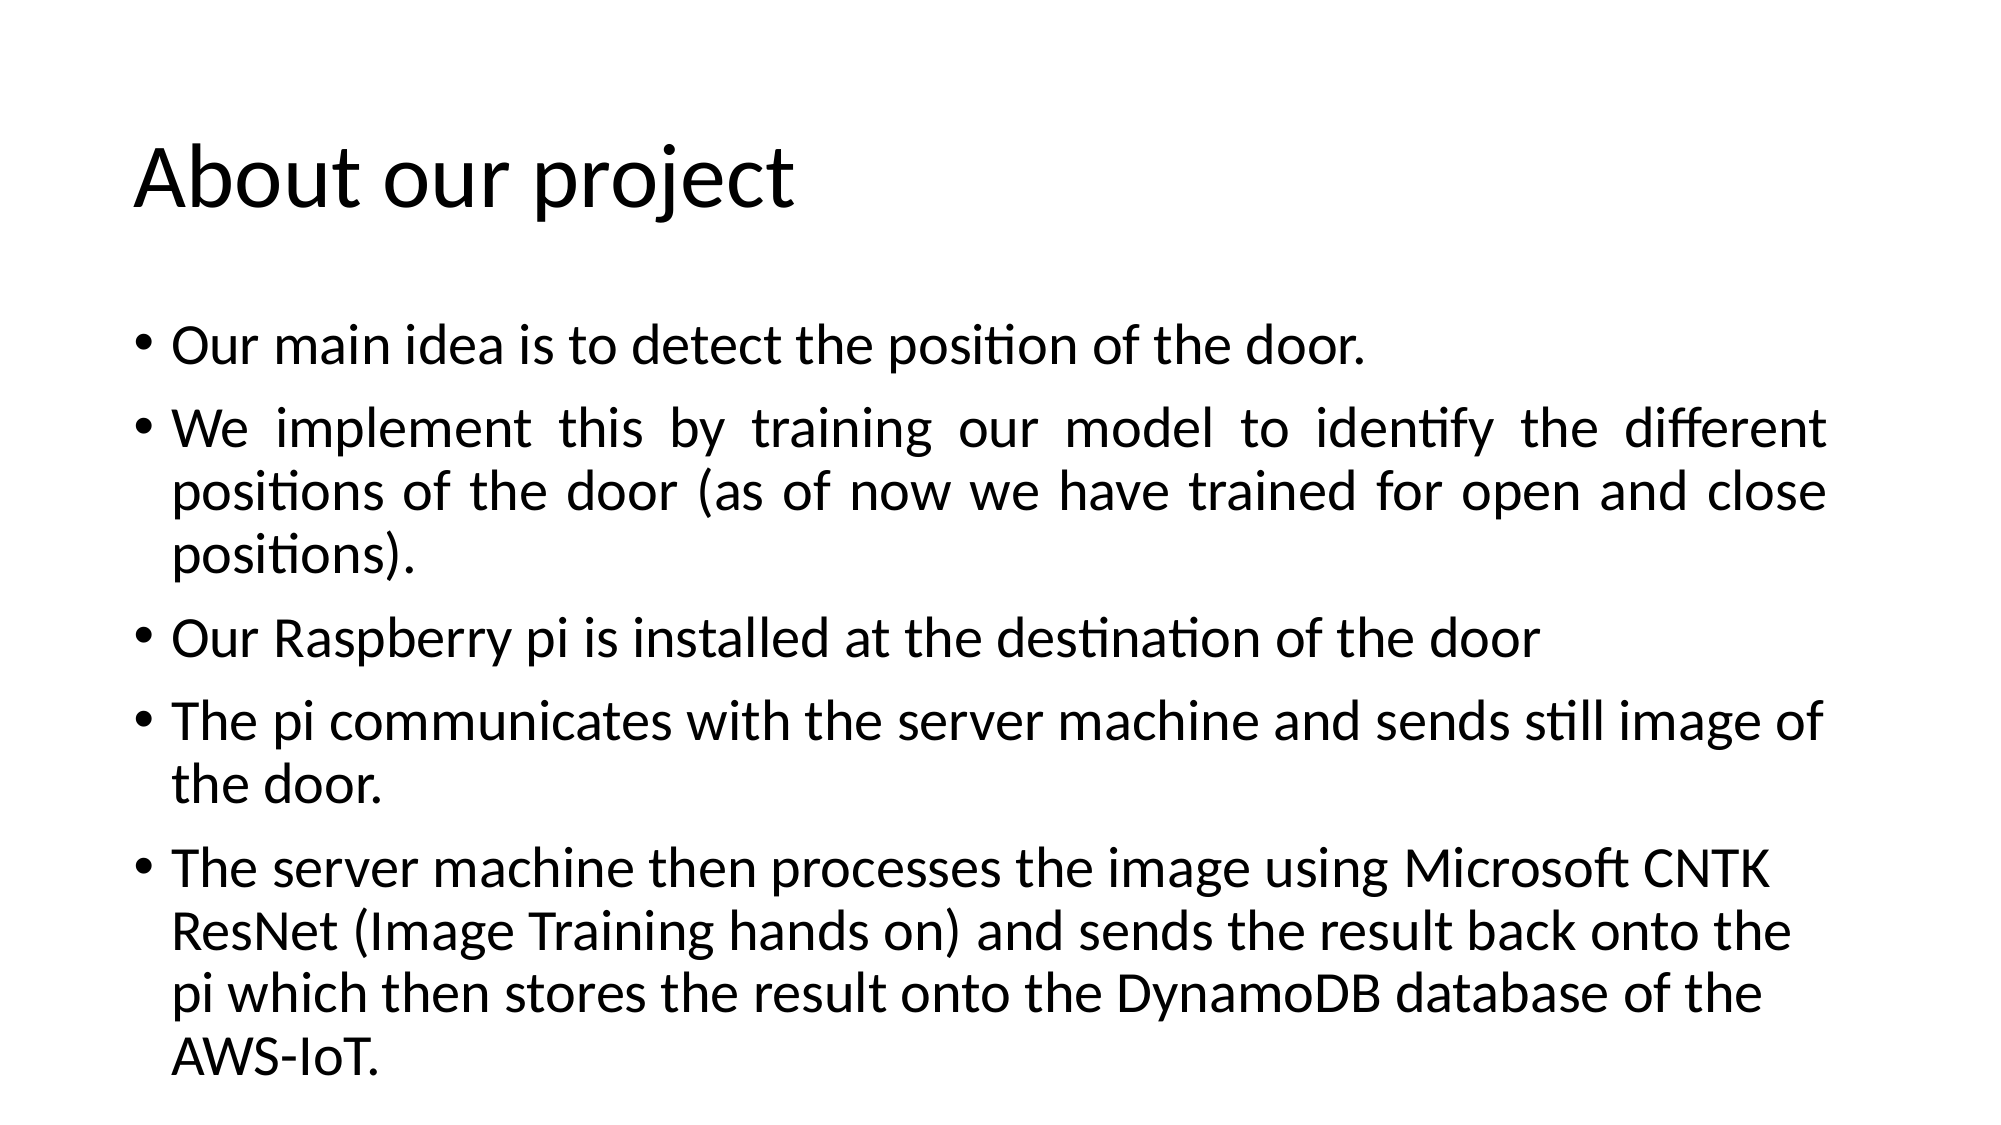

# About our project
Our main idea is to detect the position of the door.
We implement this by training our model to identify the different positions of the door (as of now we have trained for open and close positions).
Our Raspberry pi is installed at the destination of the door
The pi communicates with the server machine and sends still image of the door.
The server machine then processes the image using Microsoft CNTK ResNet (Image Training hands on) and sends the result back onto the pi which then stores the result onto the DynamoDB database of the AWS-IoT.